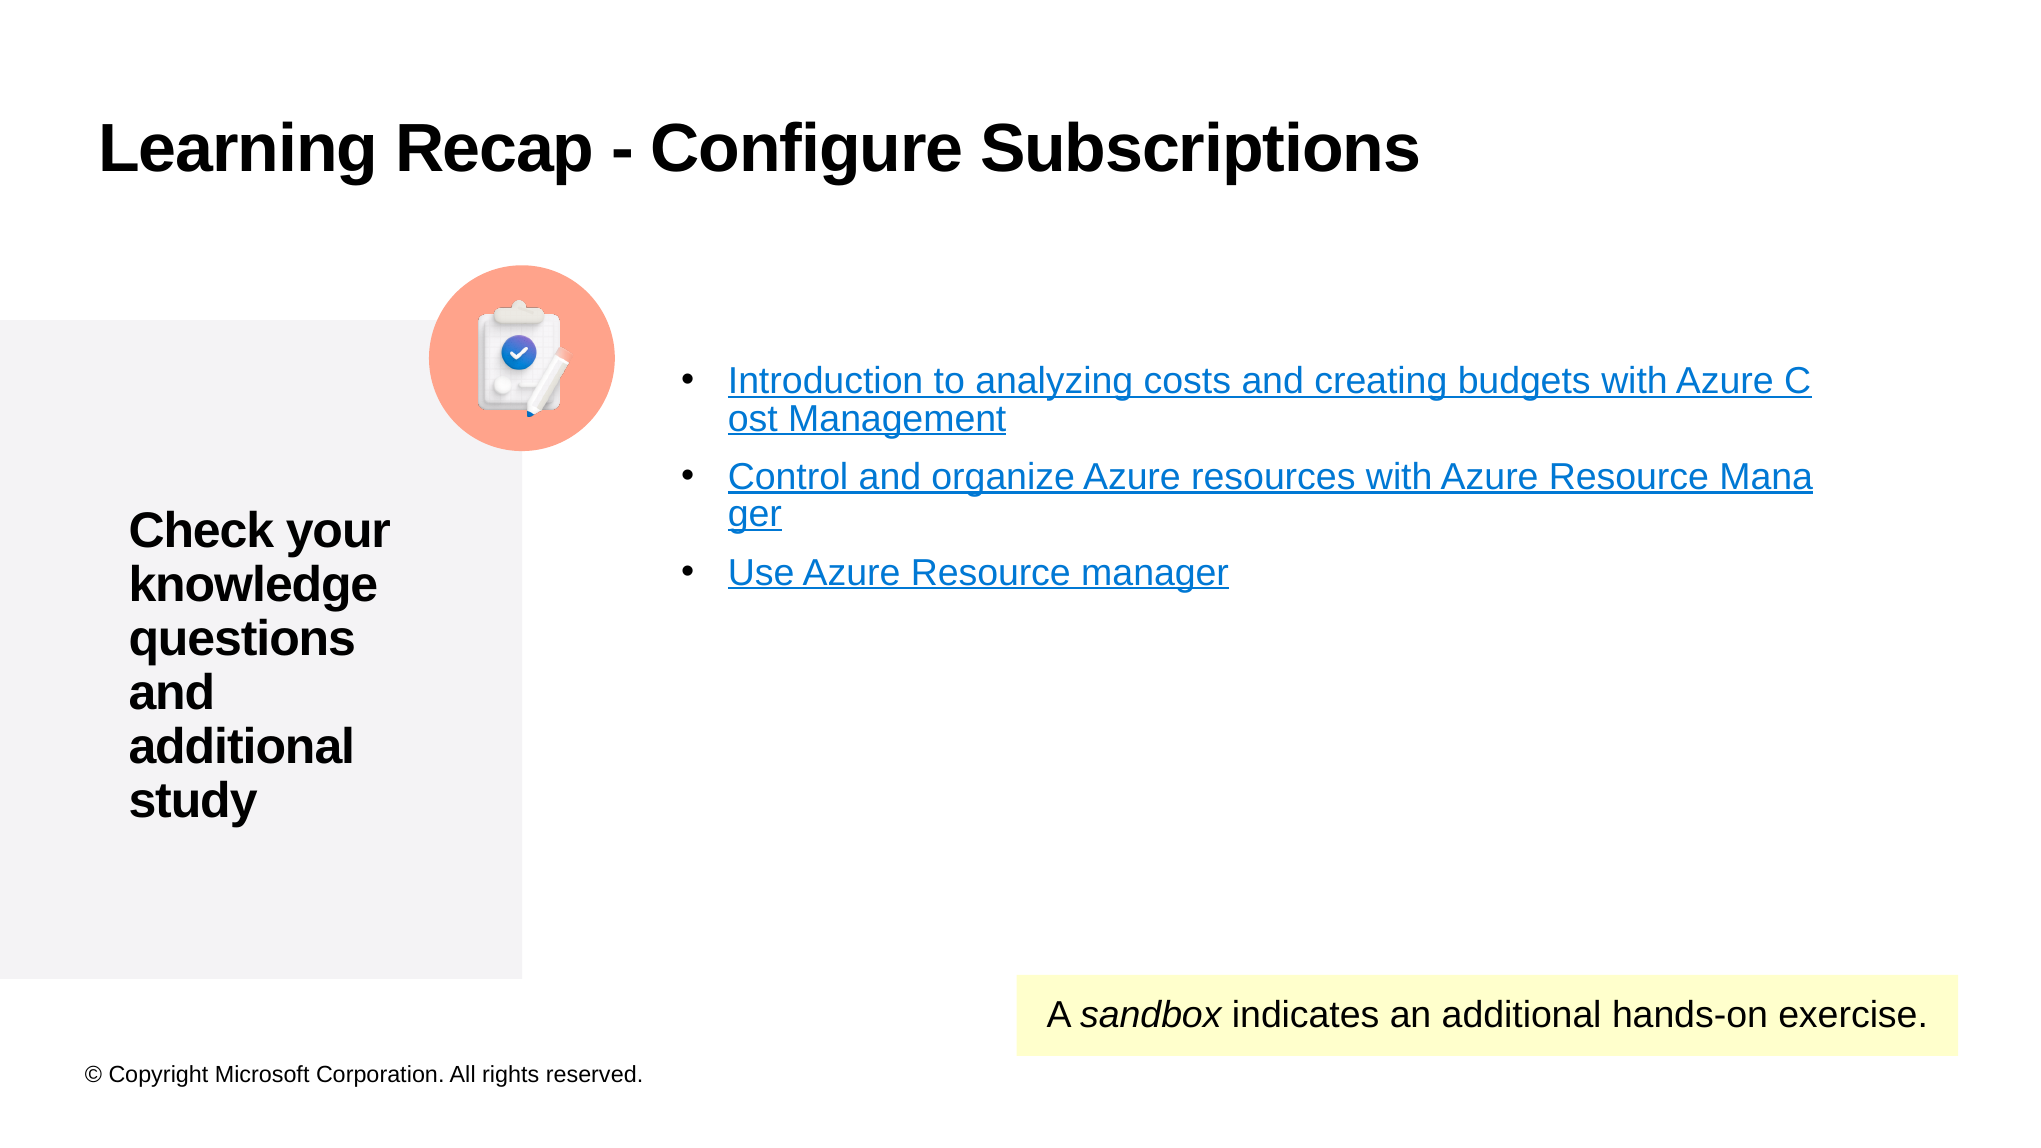

# Learning Recap - Configure Subscriptions
Introduction to analyzing costs and creating budgets with Azure Cost Management
Control and organize Azure resources with Azure Resource Manager
Use Azure Resource manager

A sandbox indicates an additional hands-on exercise.